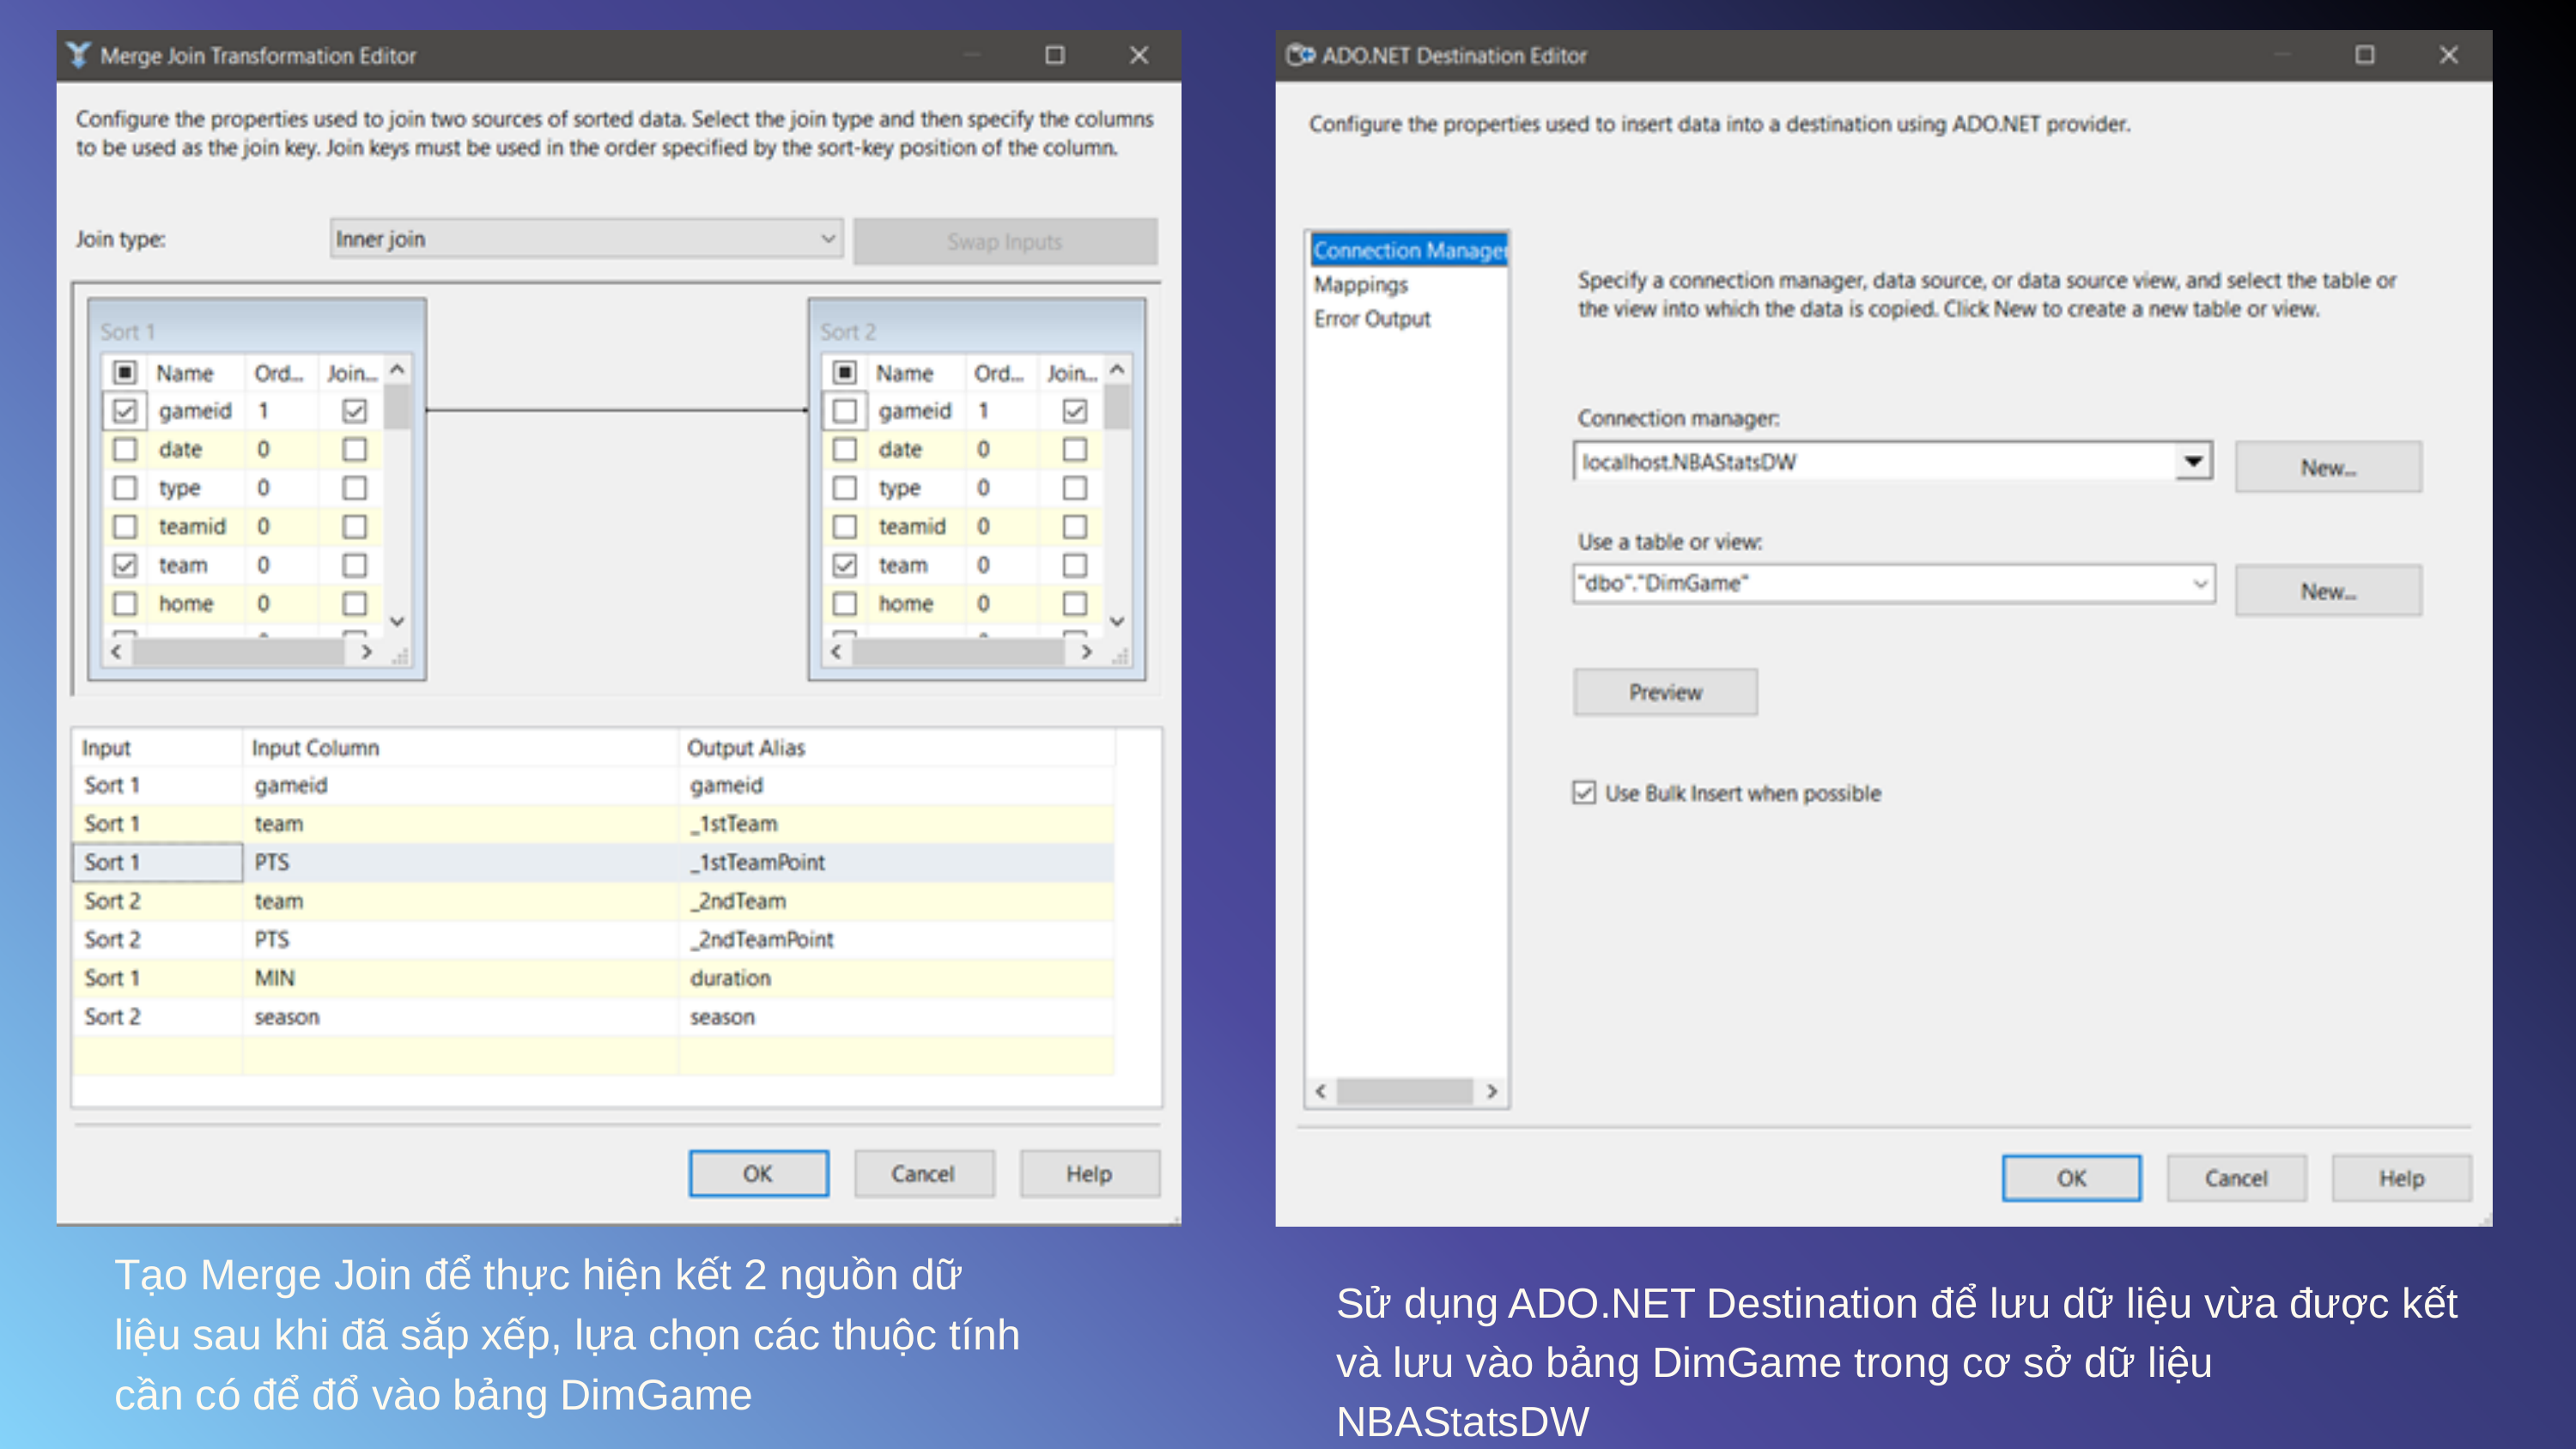

Tạo Merge Join để thực hiện kết 2 nguồn dữ liệu sau khi đã sắp xếp, lựa chọn các thuộc tính cần có để đổ vào bảng DimGame
Sử dụng ADO.NET Destination để lưu dữ liệu vừa được kết và lưu vào bảng DimGame trong cơ sở dữ liệu NBAStatsDW